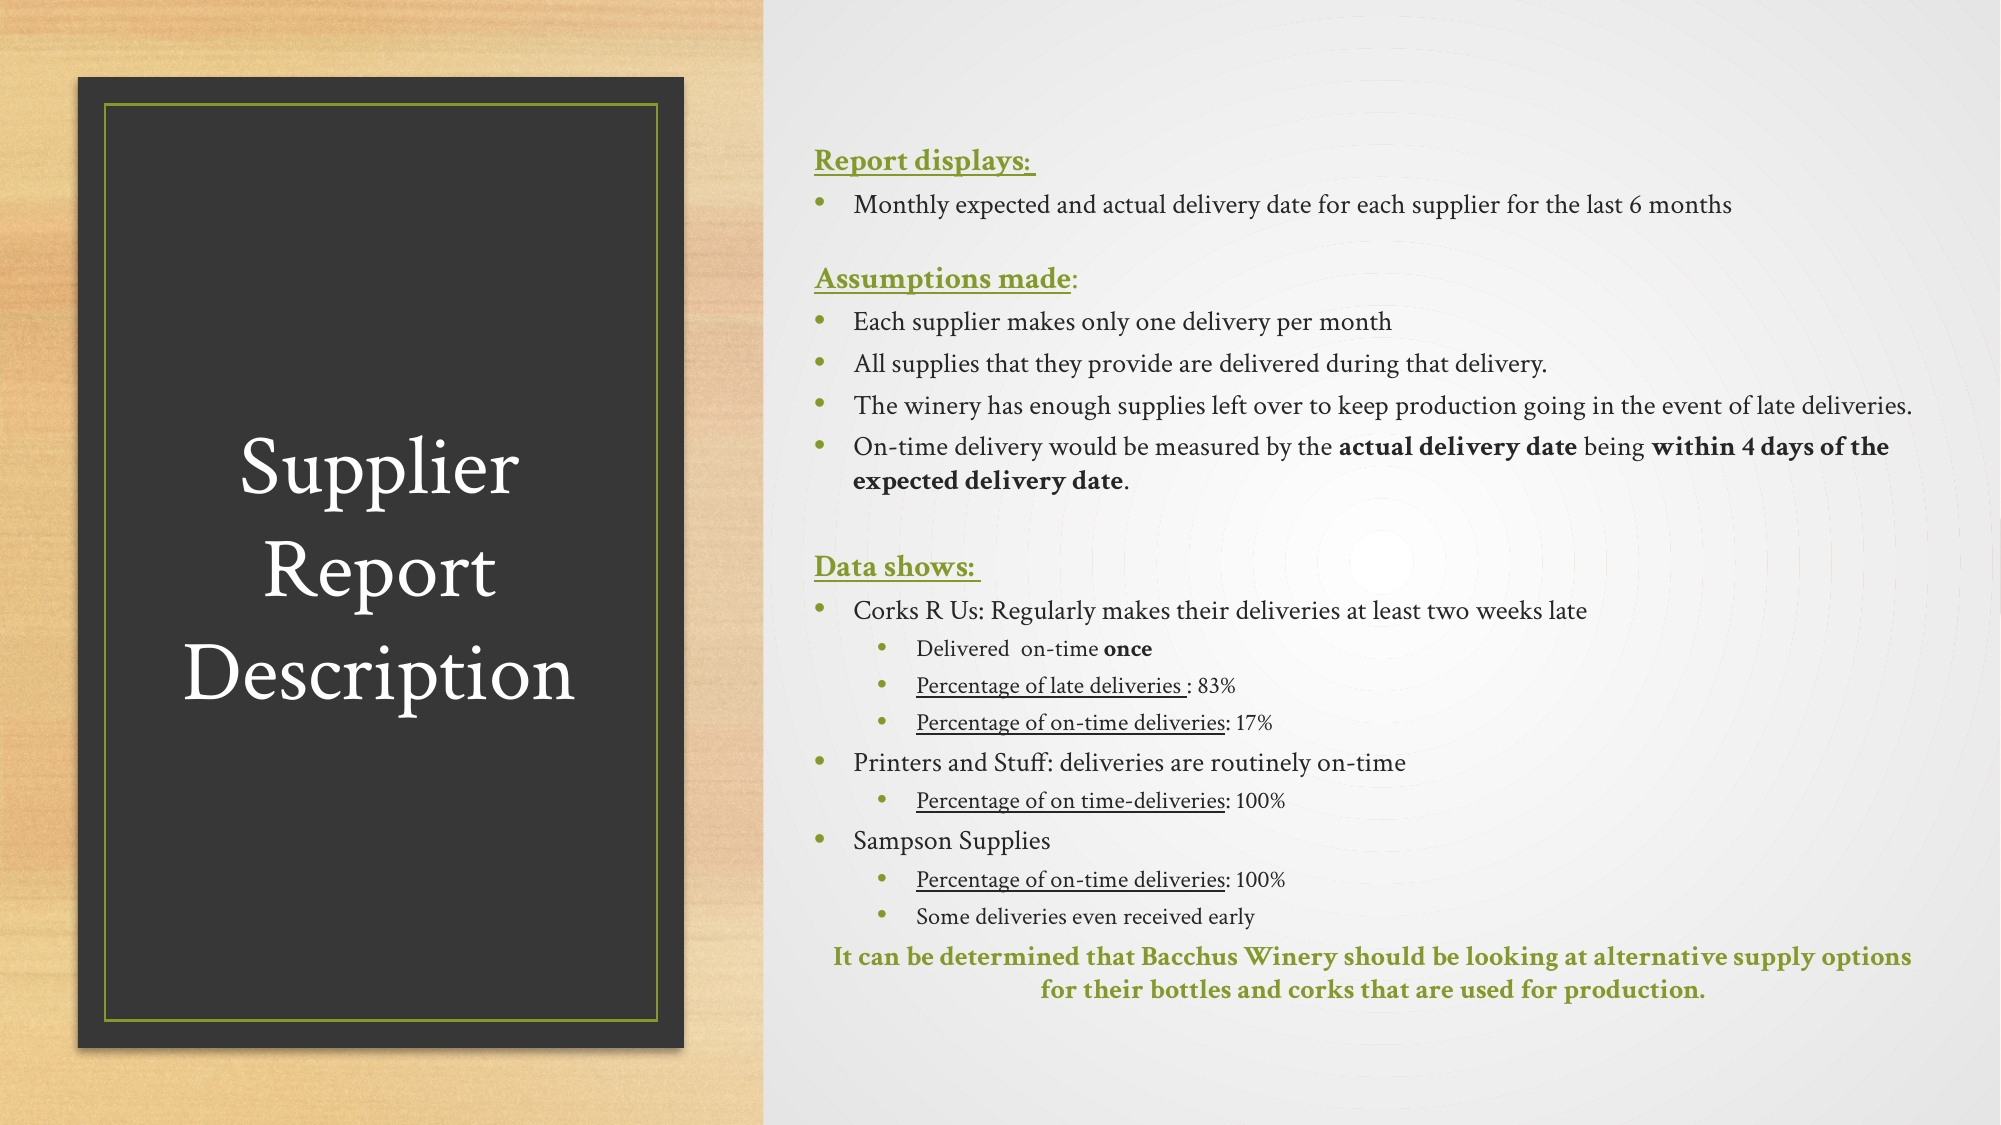

Report displays:
Monthly expected and actual delivery date for each supplier for the last 6 months

Assumptions made:
Each supplier makes only one delivery per month
All supplies that they provide are delivered during that delivery.
The winery has enough supplies left over to keep production going in the event of late deliveries.
On-time delivery would be measured by the actual delivery date being within 4 days of the expected delivery date.

Data shows:
Corks R Us: Regularly makes their deliveries at least two weeks late
Delivered  on-time once
Percentage of late deliveries : 83%
Percentage of on-time deliveries: 17%
Printers and Stuff: deliveries are routinely on-time
Percentage of on time-deliveries: 100%
Sampson Supplies
Percentage of on-time deliveries: 100%
Some deliveries even received early
It can be determined that Bacchus Winery should be looking at alternative supply options for their bottles and corks that are used for production.

# Supplier Report Description